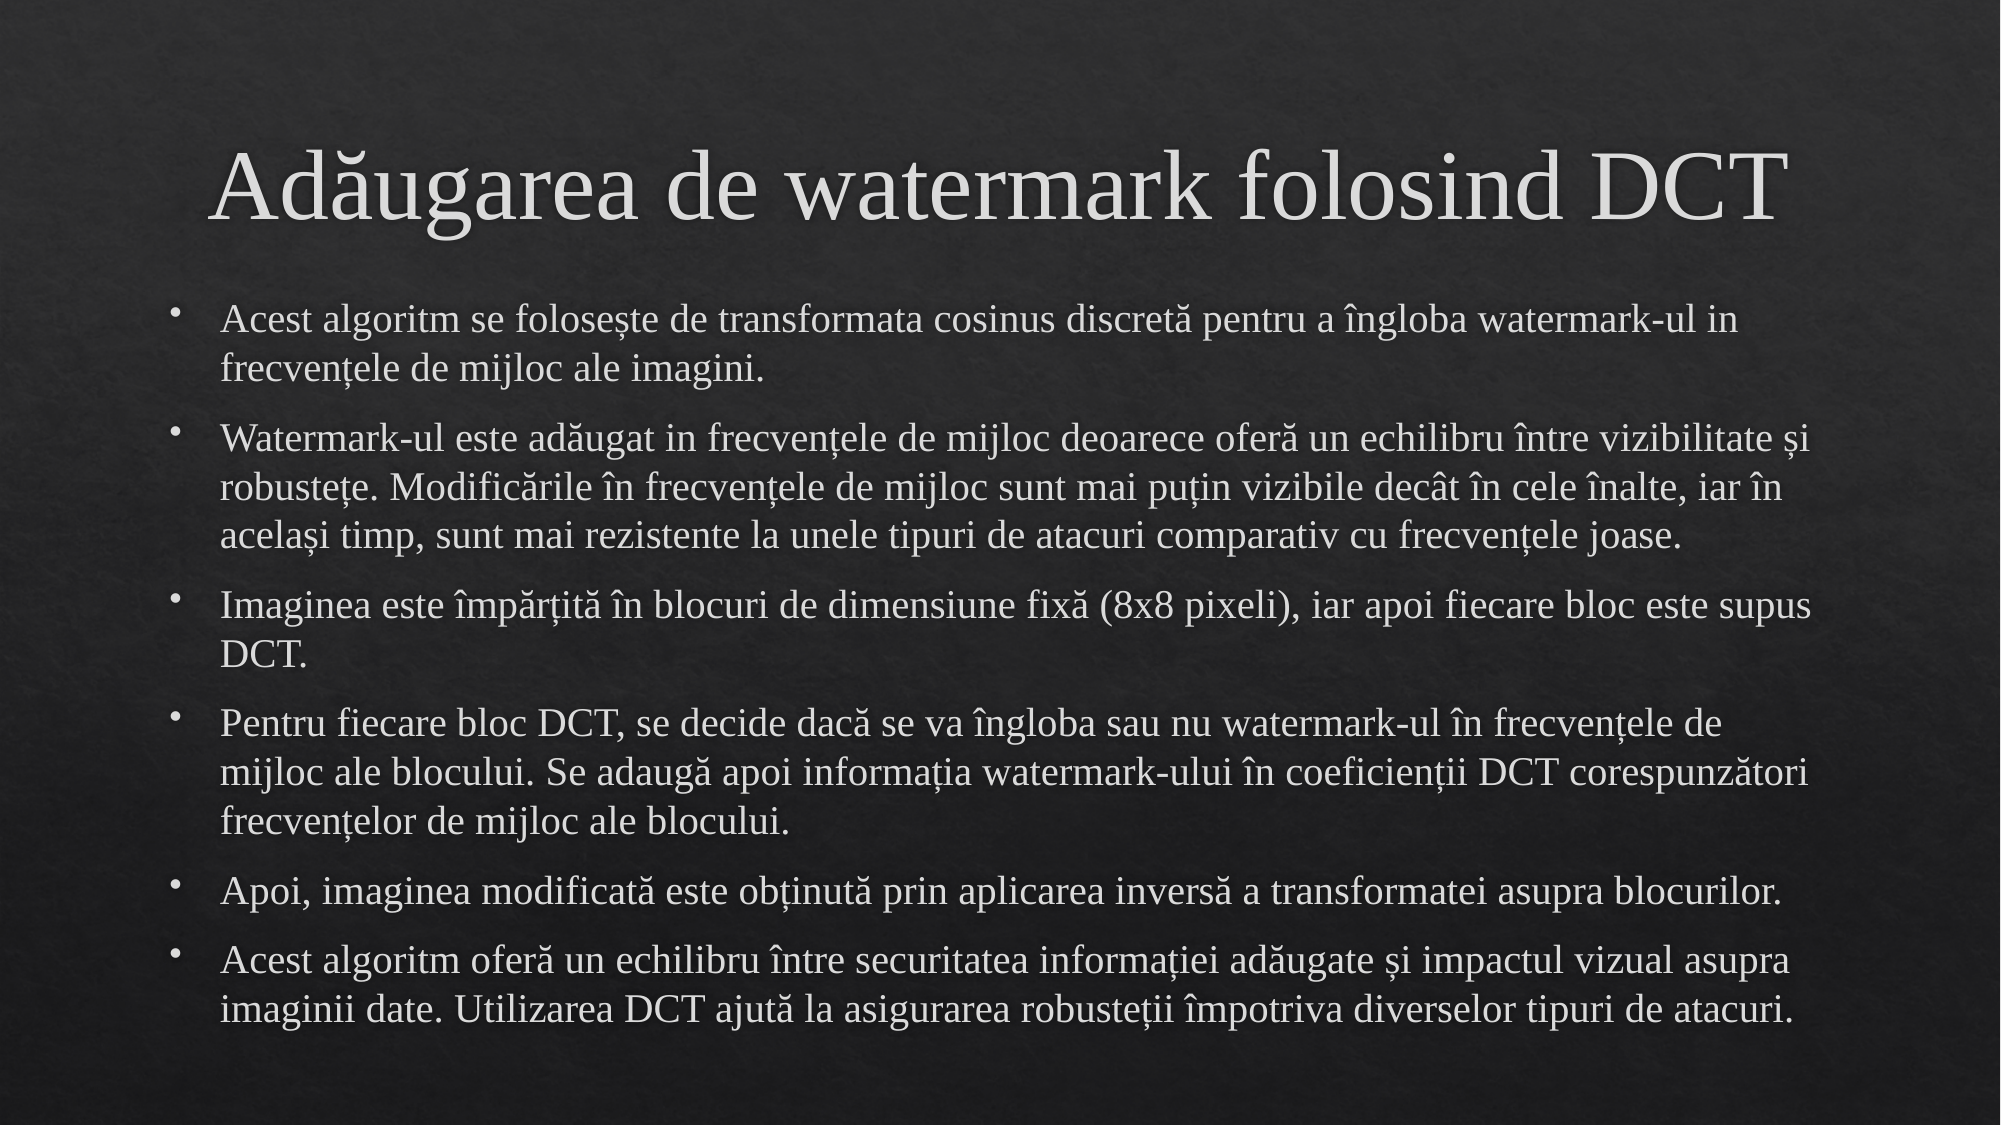

# Adăugarea de watermark folosind DCT
Acest algoritm se folosește de transformata cosinus discretă pentru a îngloba watermark-ul in frecvențele de mijloc ale imagini.
Watermark-ul este adăugat in frecvențele de mijloc deoarece oferă un echilibru între vizibilitate și robustețe. Modificările în frecvențele de mijloc sunt mai puțin vizibile decât în cele înalte, iar în același timp, sunt mai rezistente la unele tipuri de atacuri comparativ cu frecvențele joase.
Imaginea este împărțită în blocuri de dimensiune fixă (8x8 pixeli), iar apoi fiecare bloc este supus DCT.
Pentru fiecare bloc DCT, se decide dacă se va îngloba sau nu watermark-ul în frecvențele de mijloc ale blocului. Se adaugă apoi informația watermark-ului în coeficienții DCT corespunzători frecvențelor de mijloc ale blocului.
Apoi, imaginea modificată este obținută prin aplicarea inversă a transformatei asupra blocurilor.
Acest algoritm oferă un echilibru între securitatea informației adăugate și impactul vizual asupra imaginii date. Utilizarea DCT ajută la asigurarea robusteții împotriva diverselor tipuri de atacuri.